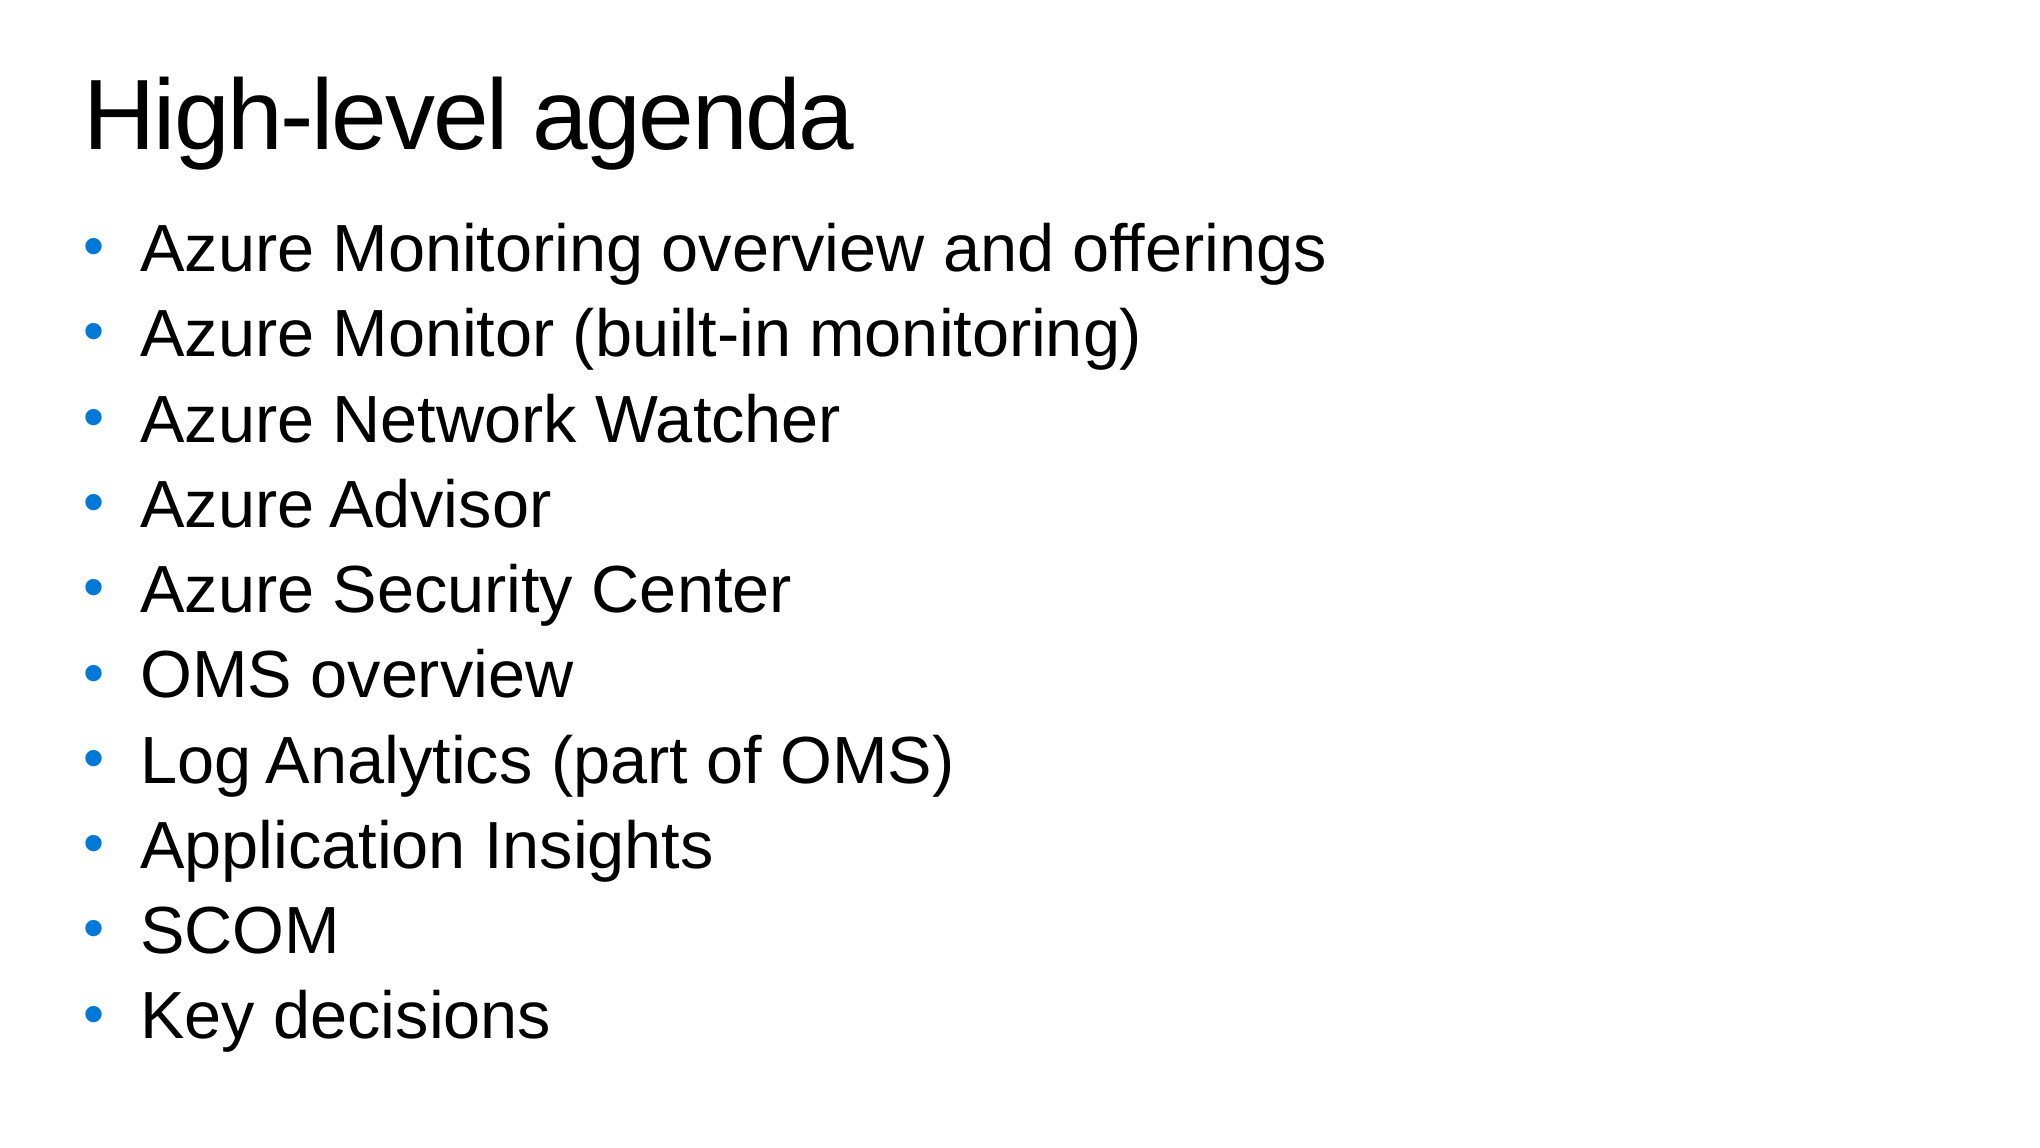

# High-level agenda
Azure Monitoring overview and offerings
Azure Monitor (built-in monitoring)
Azure Network Watcher
Azure Advisor
Azure Security Center
OMS overview
Log Analytics (part of OMS)
Application Insights
SCOM
Key decisions